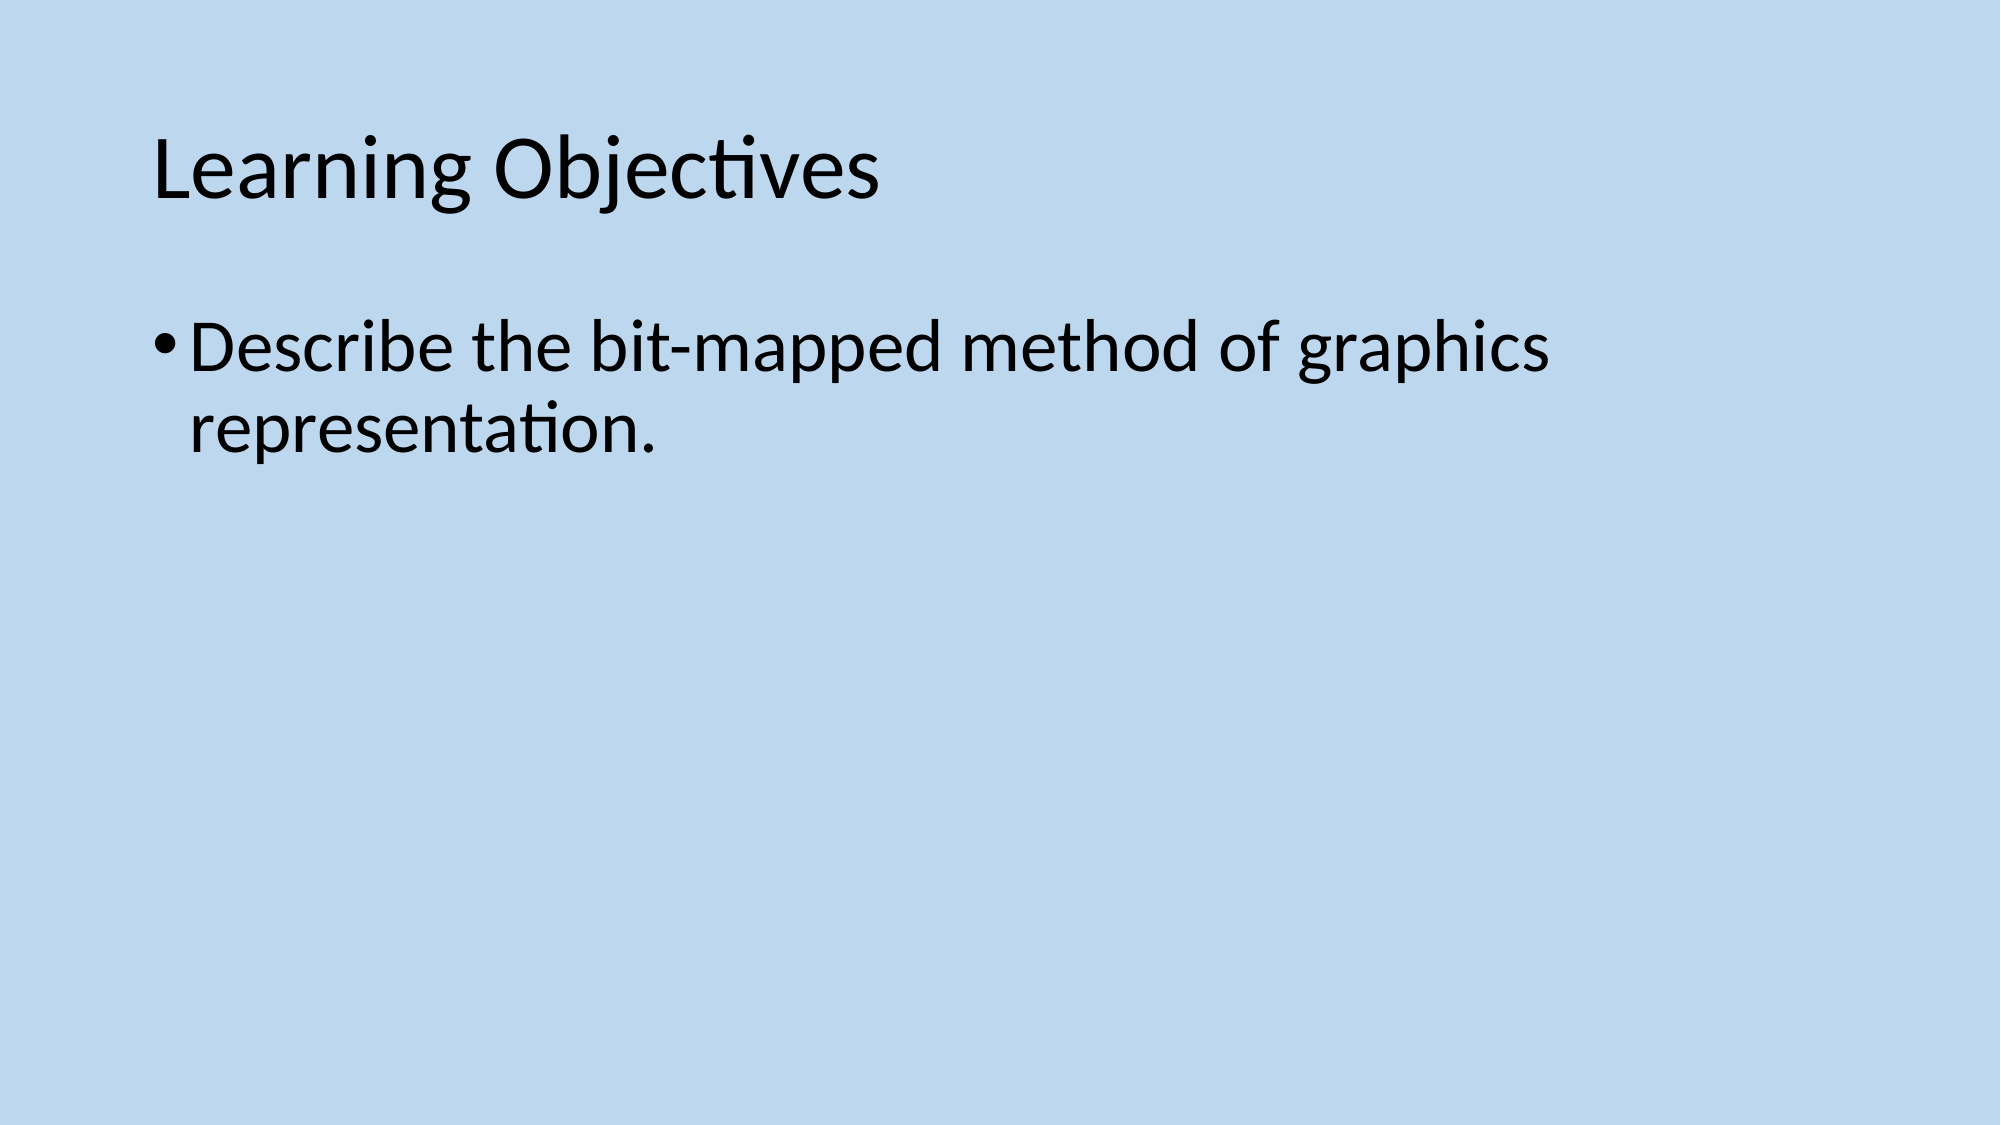

# Learning Objectives
Describe the bit-mapped method of graphics representation.